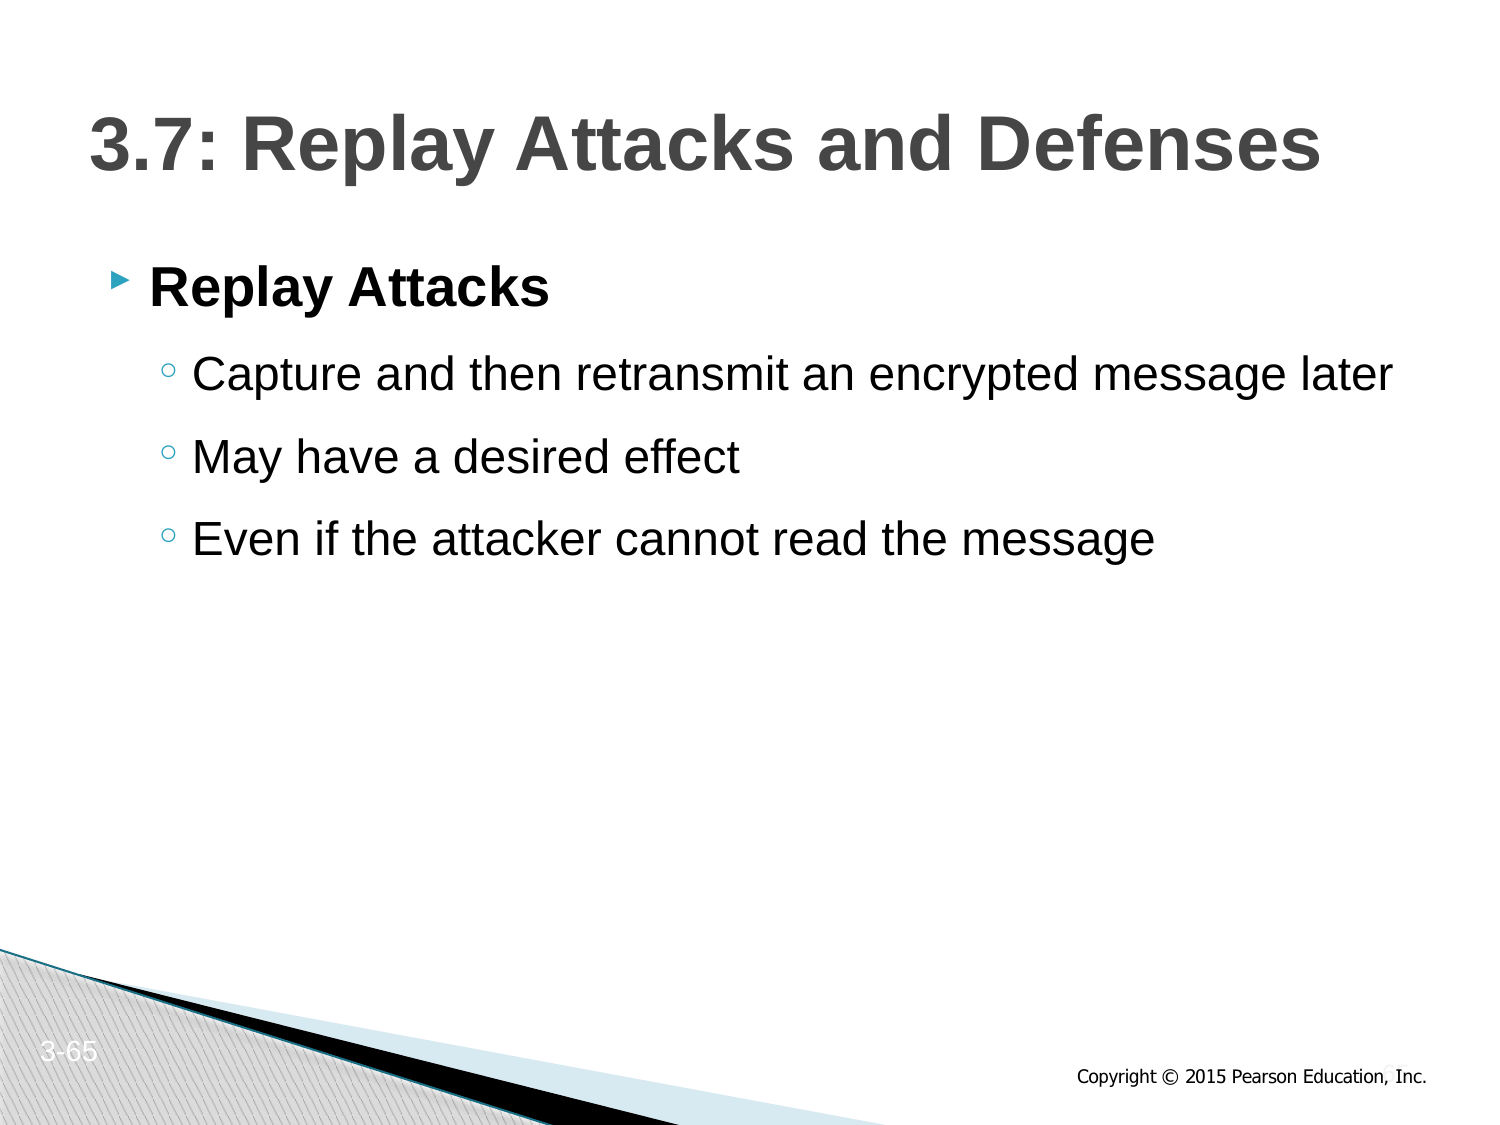

# 3.7: Replay Attacks and Defenses
Replay Attacks
Capture and then retransmit an encrypted message later
May have a desired effect
Even if the attacker cannot read the message

3-65